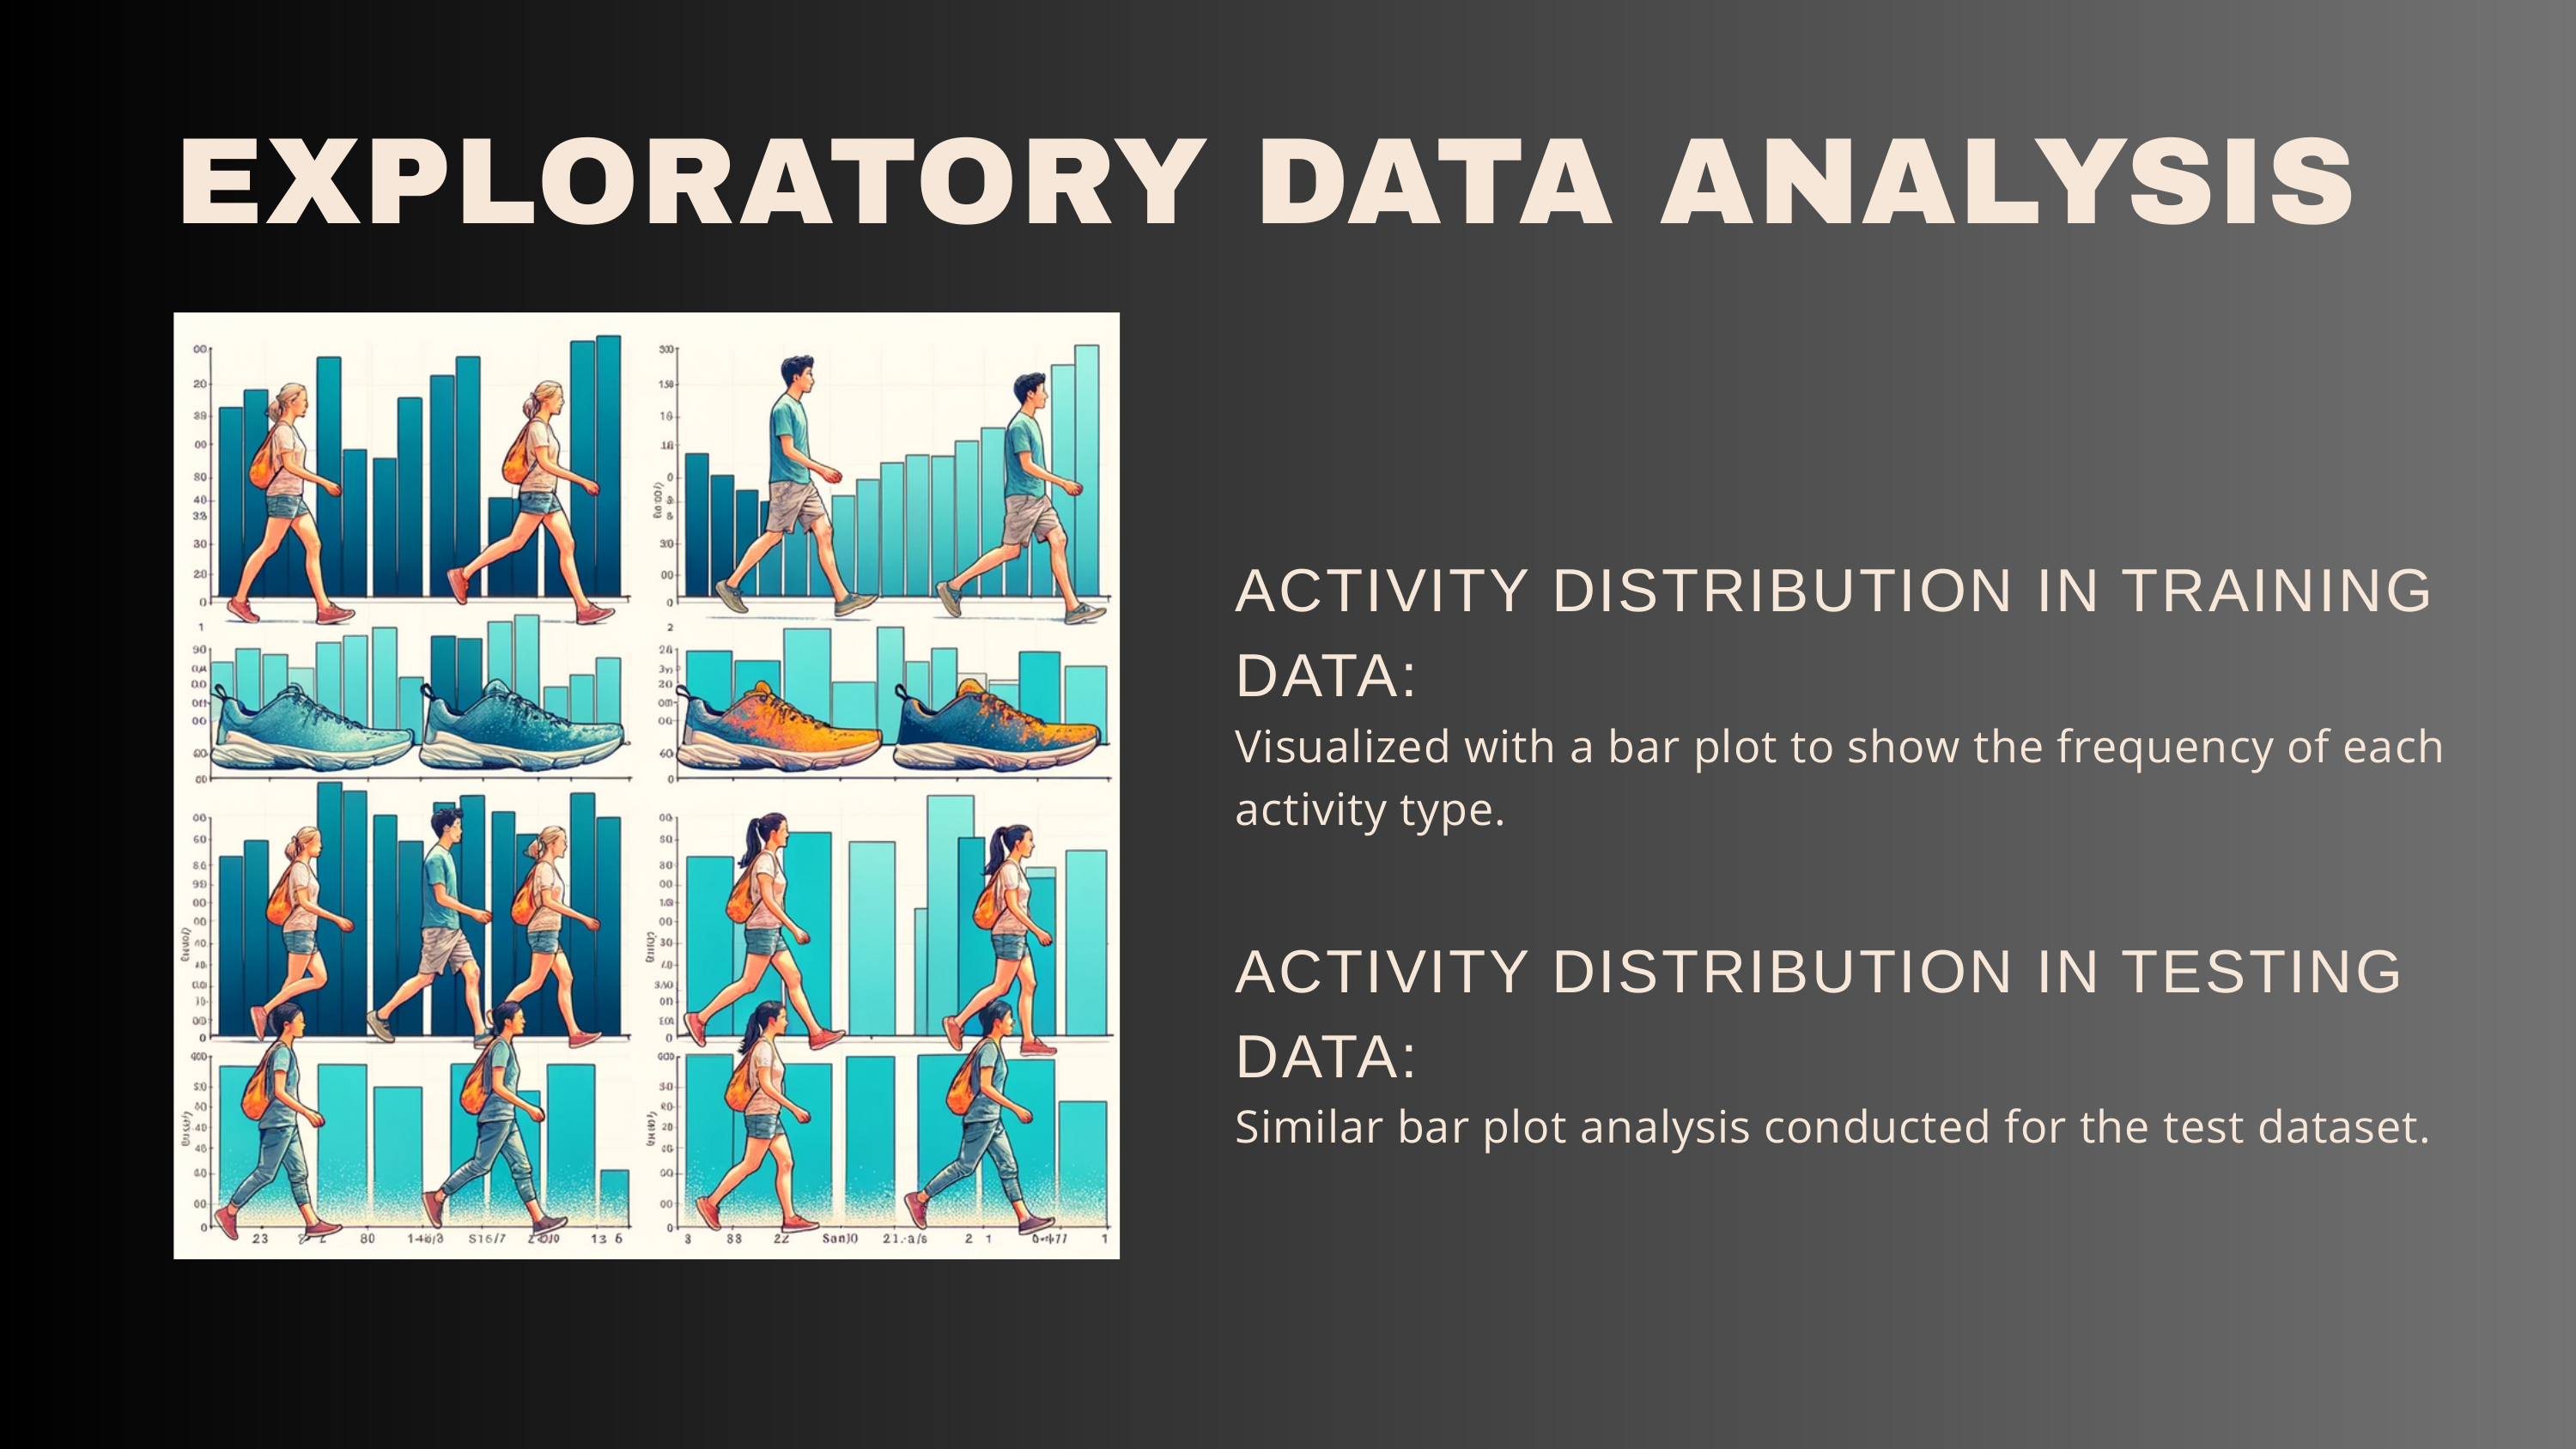

EXPLORATORY DATA ANALYSIS

ACTIVITY DISTRIBUTION IN TRAINING DATA:
Visualized with a bar plot to show the frequency of each activity type.

ACTIVITY DISTRIBUTION IN TESTING DATA:
Similar bar plot analysis conducted for the test dataset.